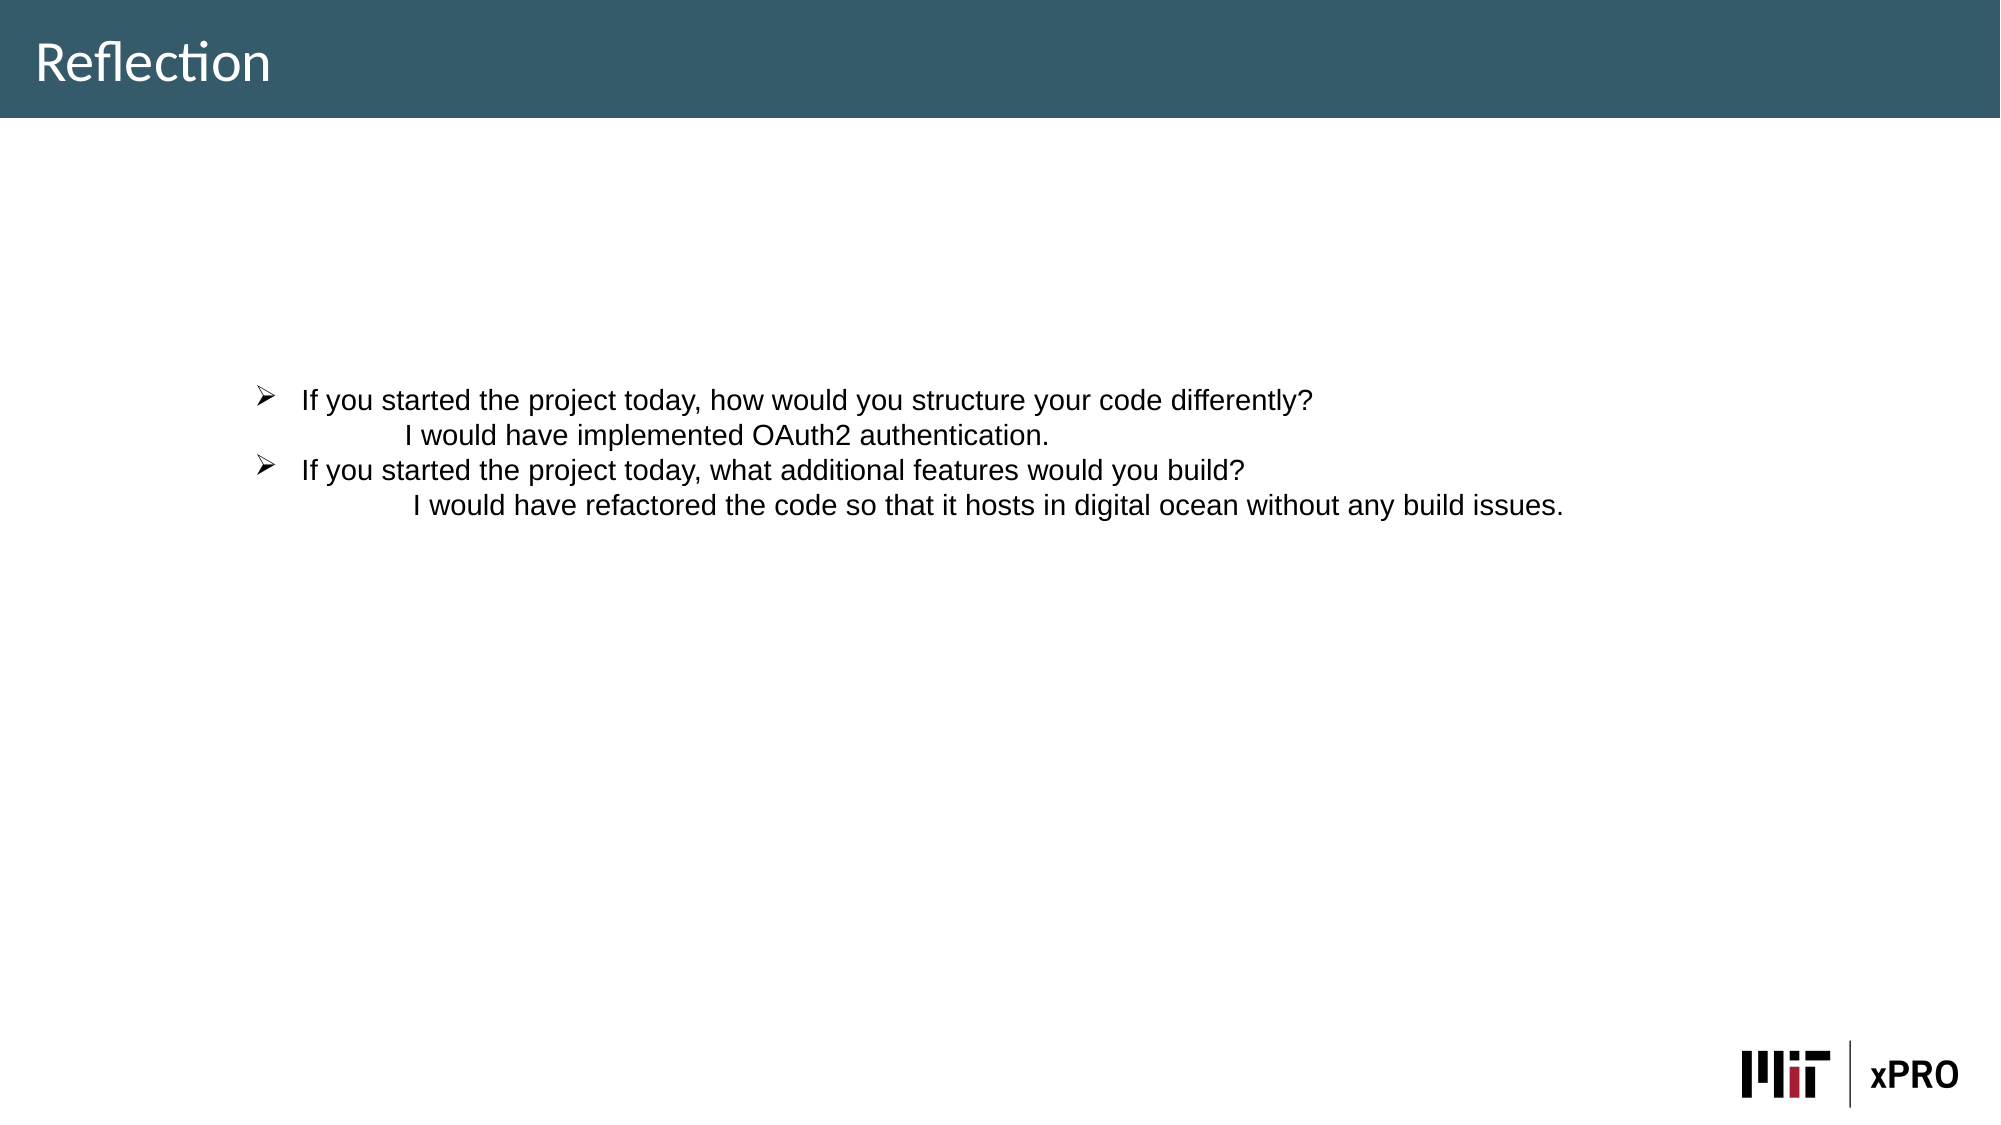

Reflection
If you started the project today, how would you structure your code differently?
	I would have implemented OAuth2 authentication.
If you started the project today, what additional features would you build?
	 I would have refactored the code so that it hosts in digital ocean without any build issues.